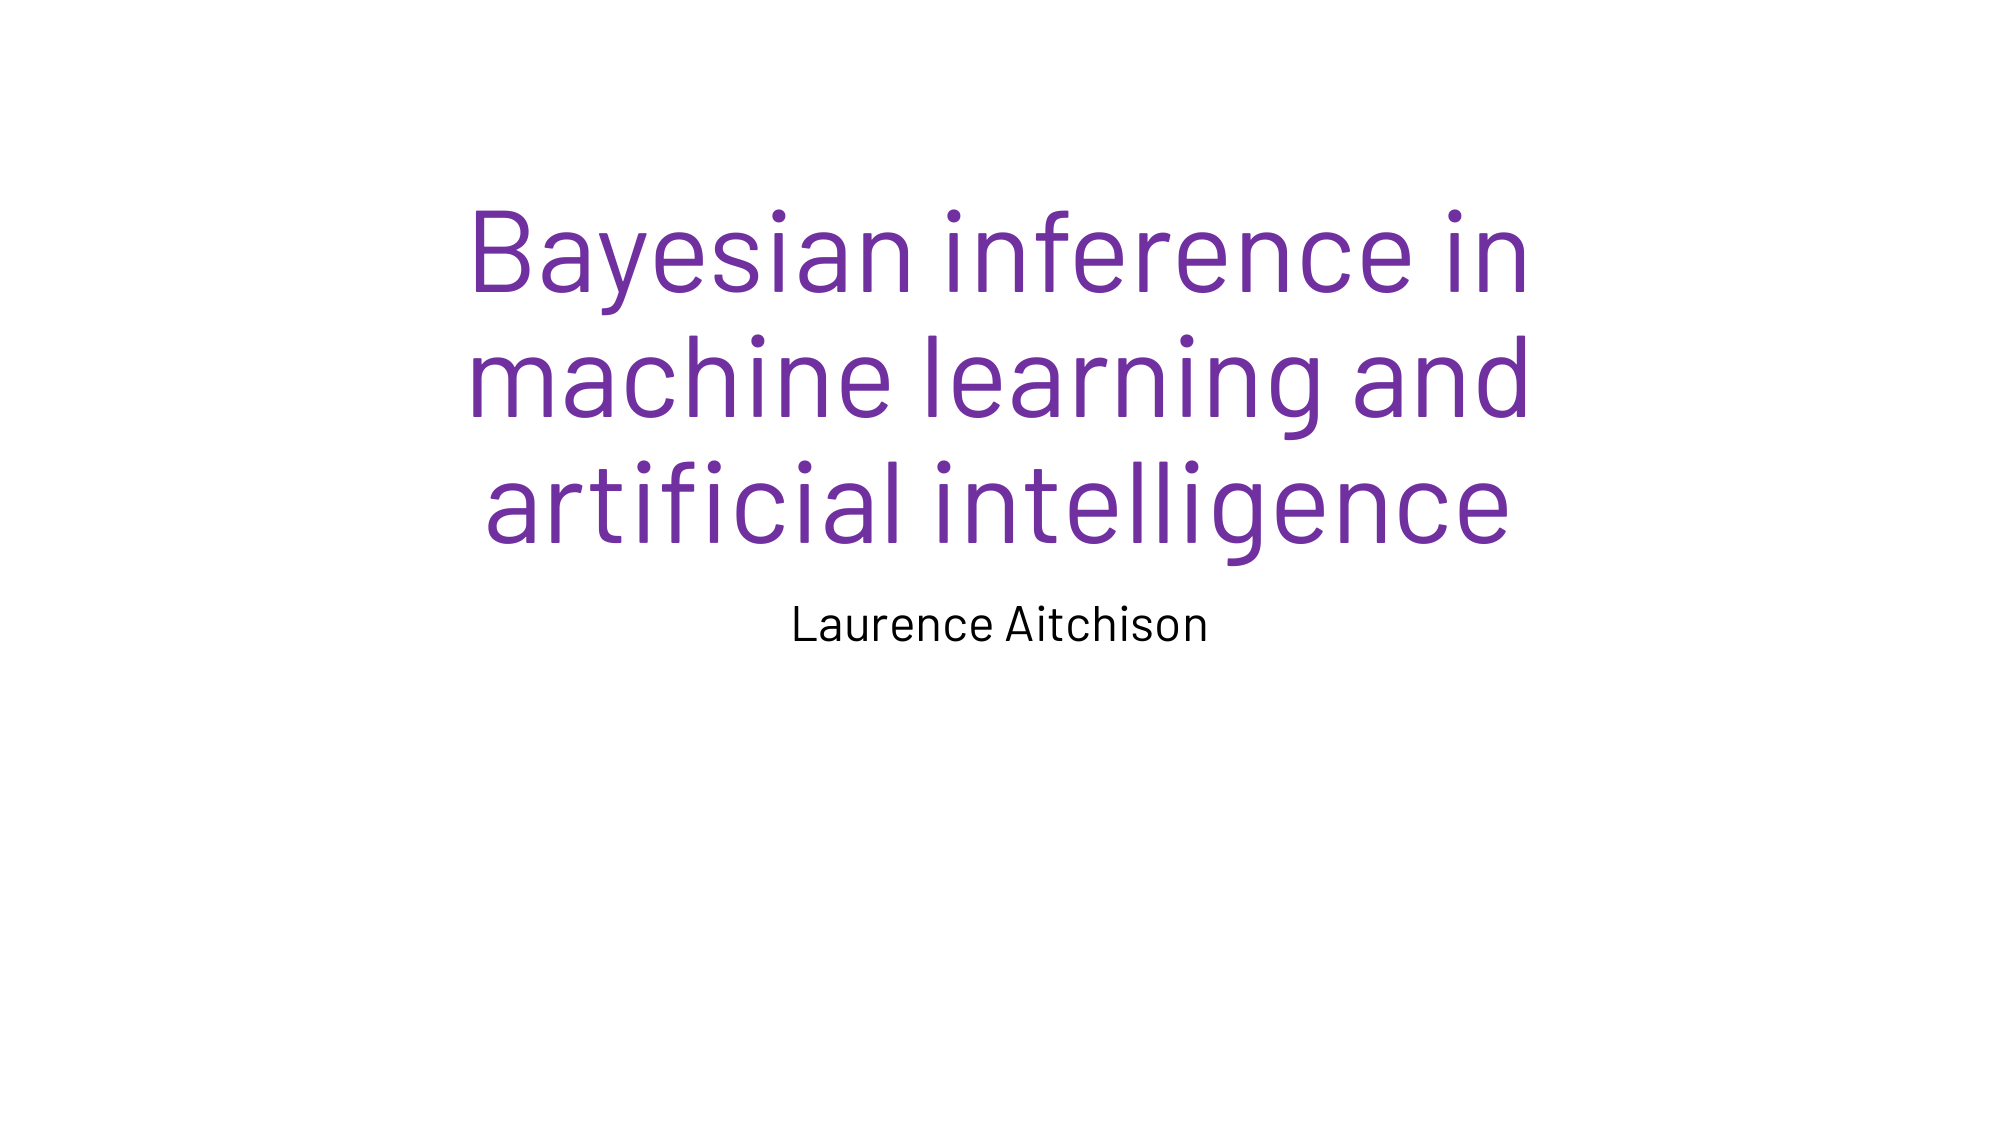

# Bayesian inference in machine learning and artificial intelligence
Laurence Aitchison